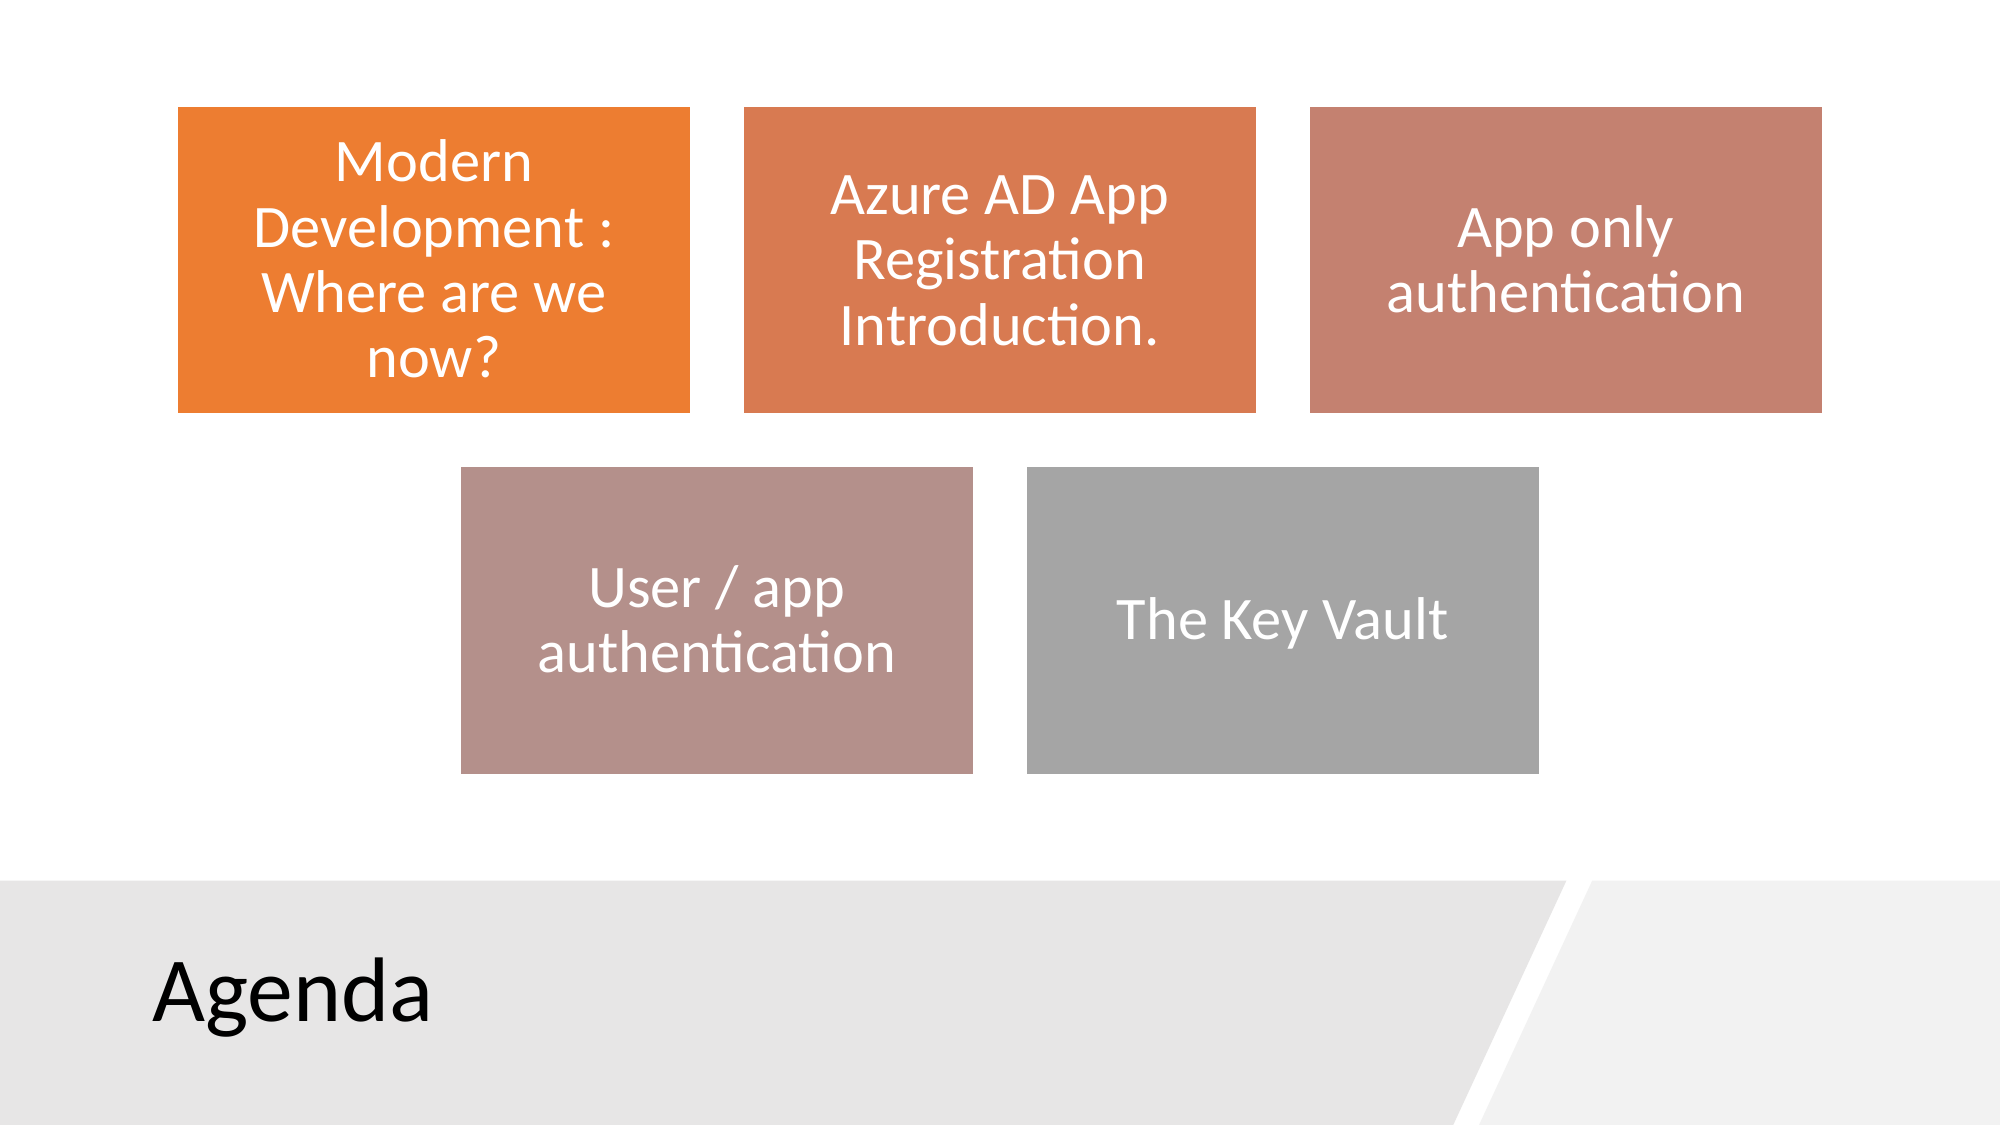

Modern Development : Where are we now?
Azure AD App Registration Introduction.
App only authentication
User / app authentication
The Key Vault

# Agenda